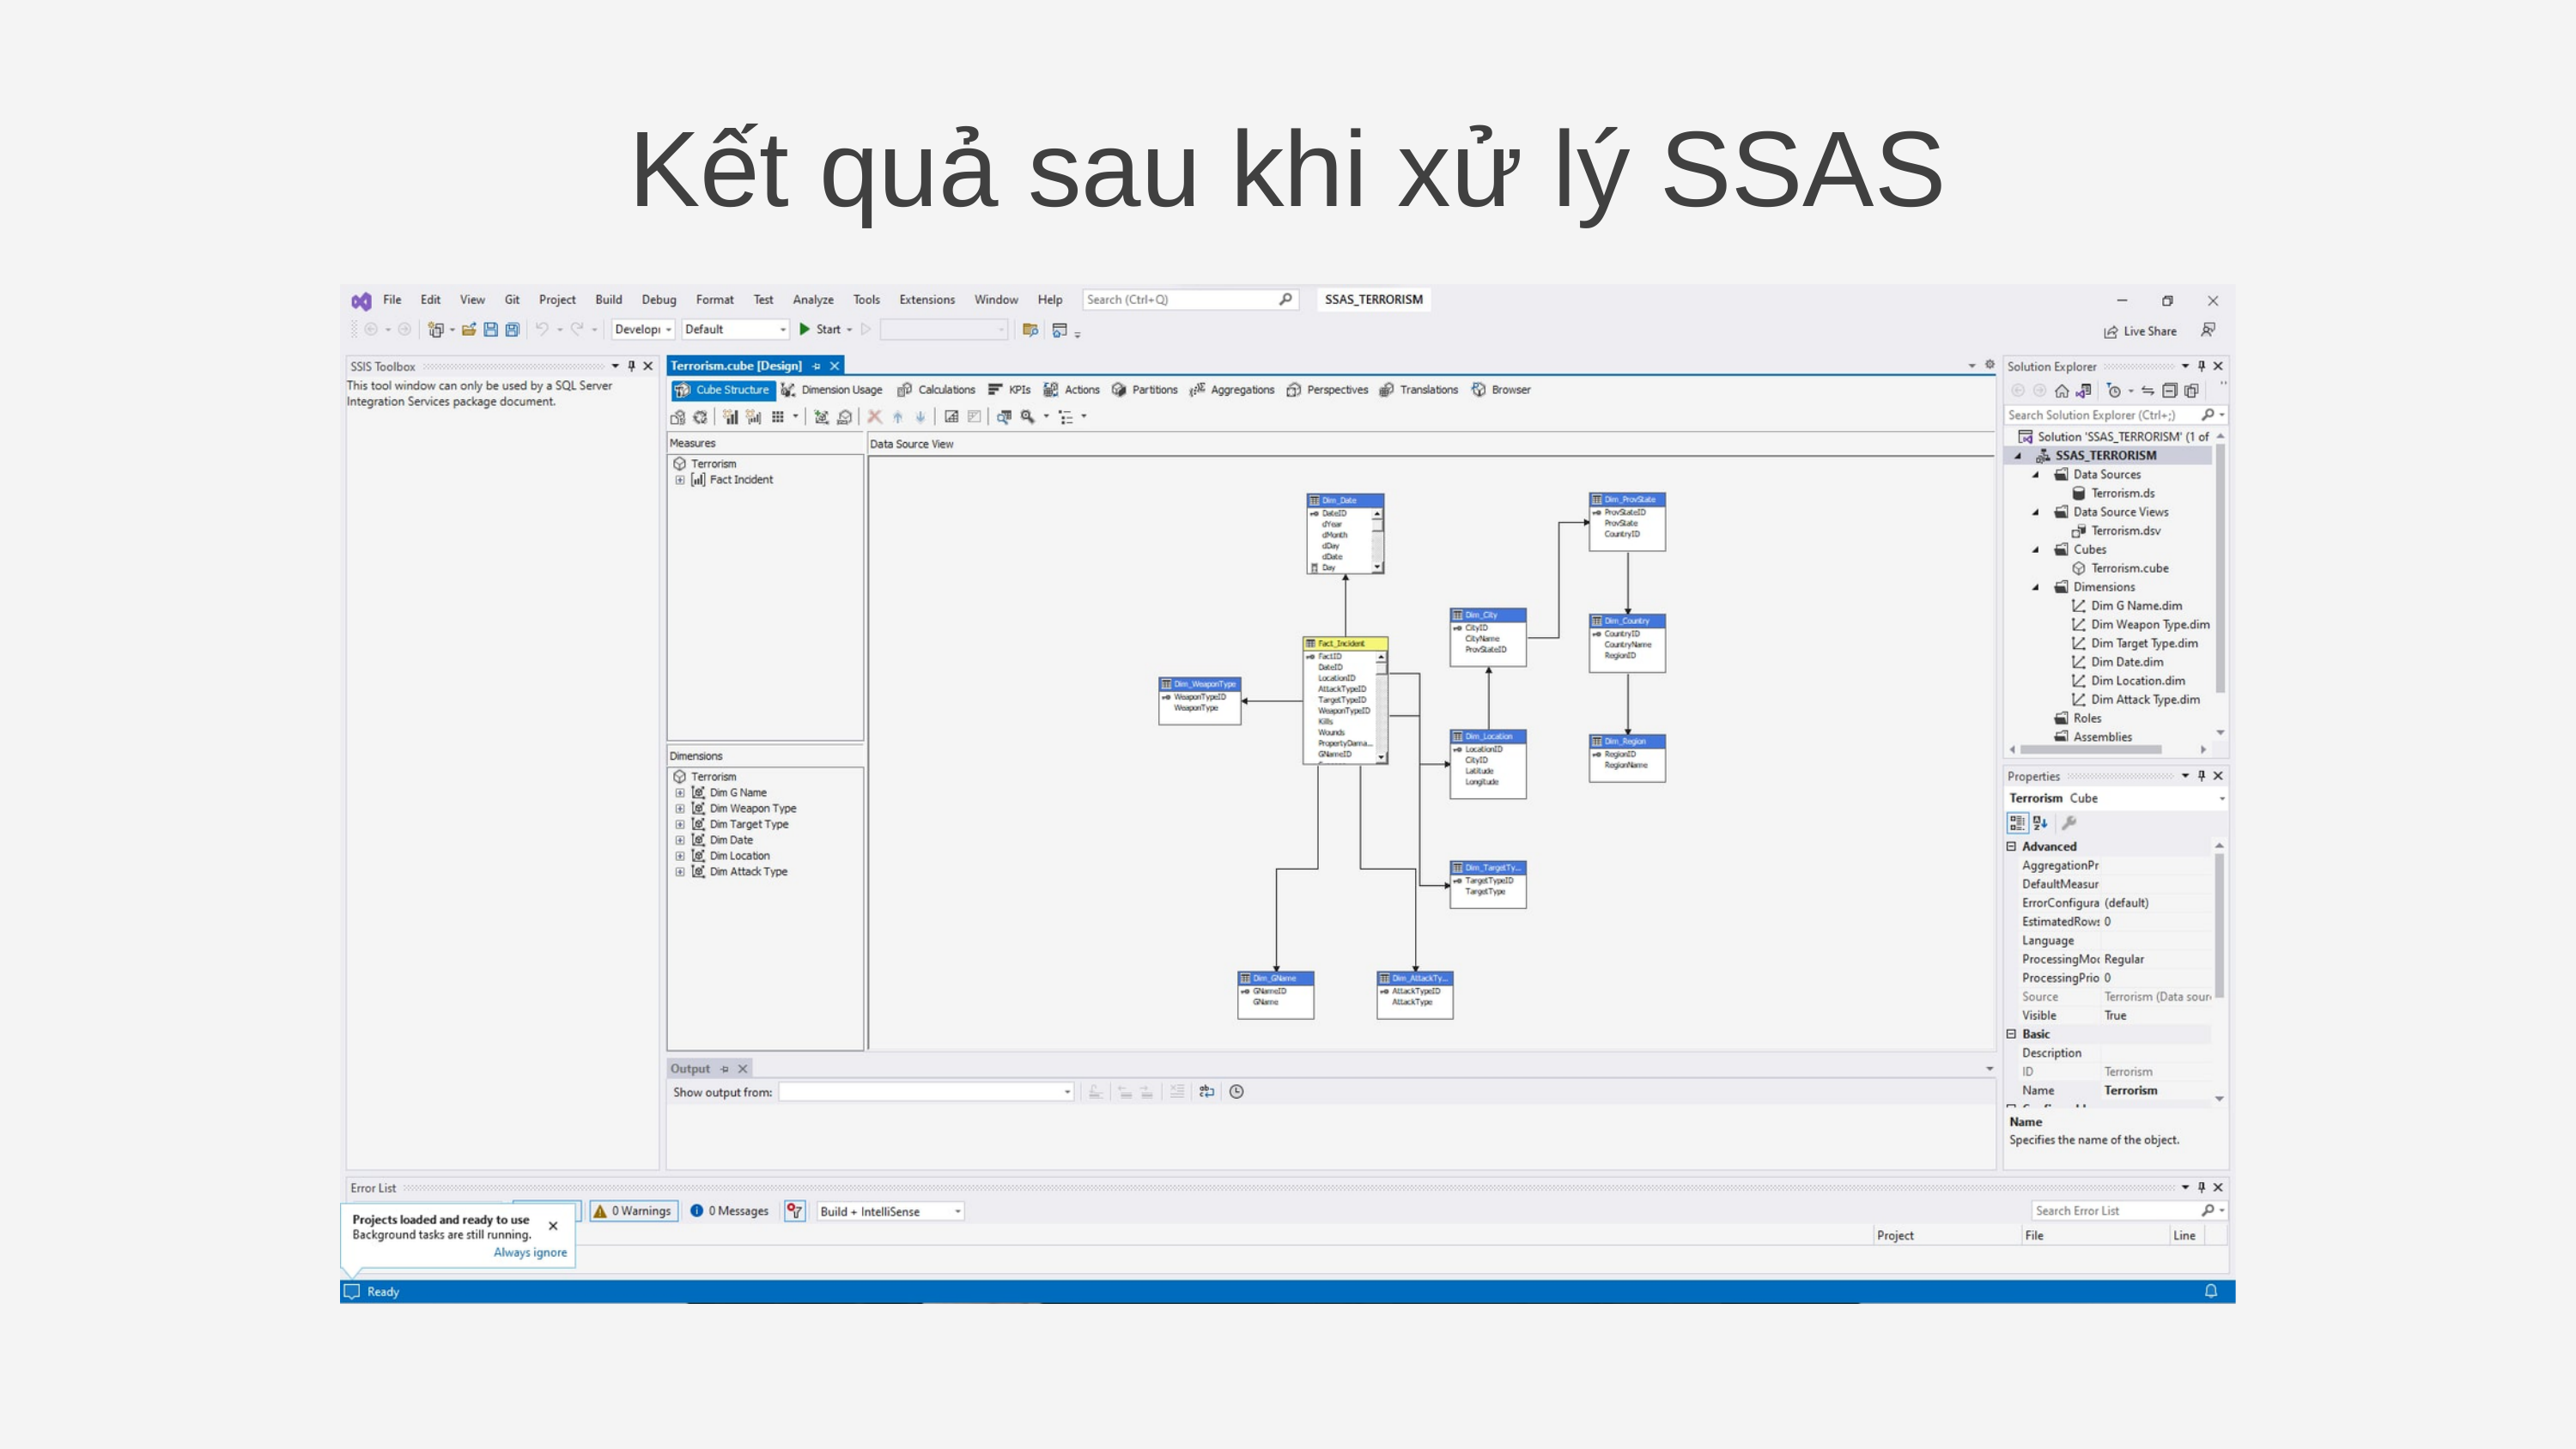

Kết quả sau khi xử lý SSAS